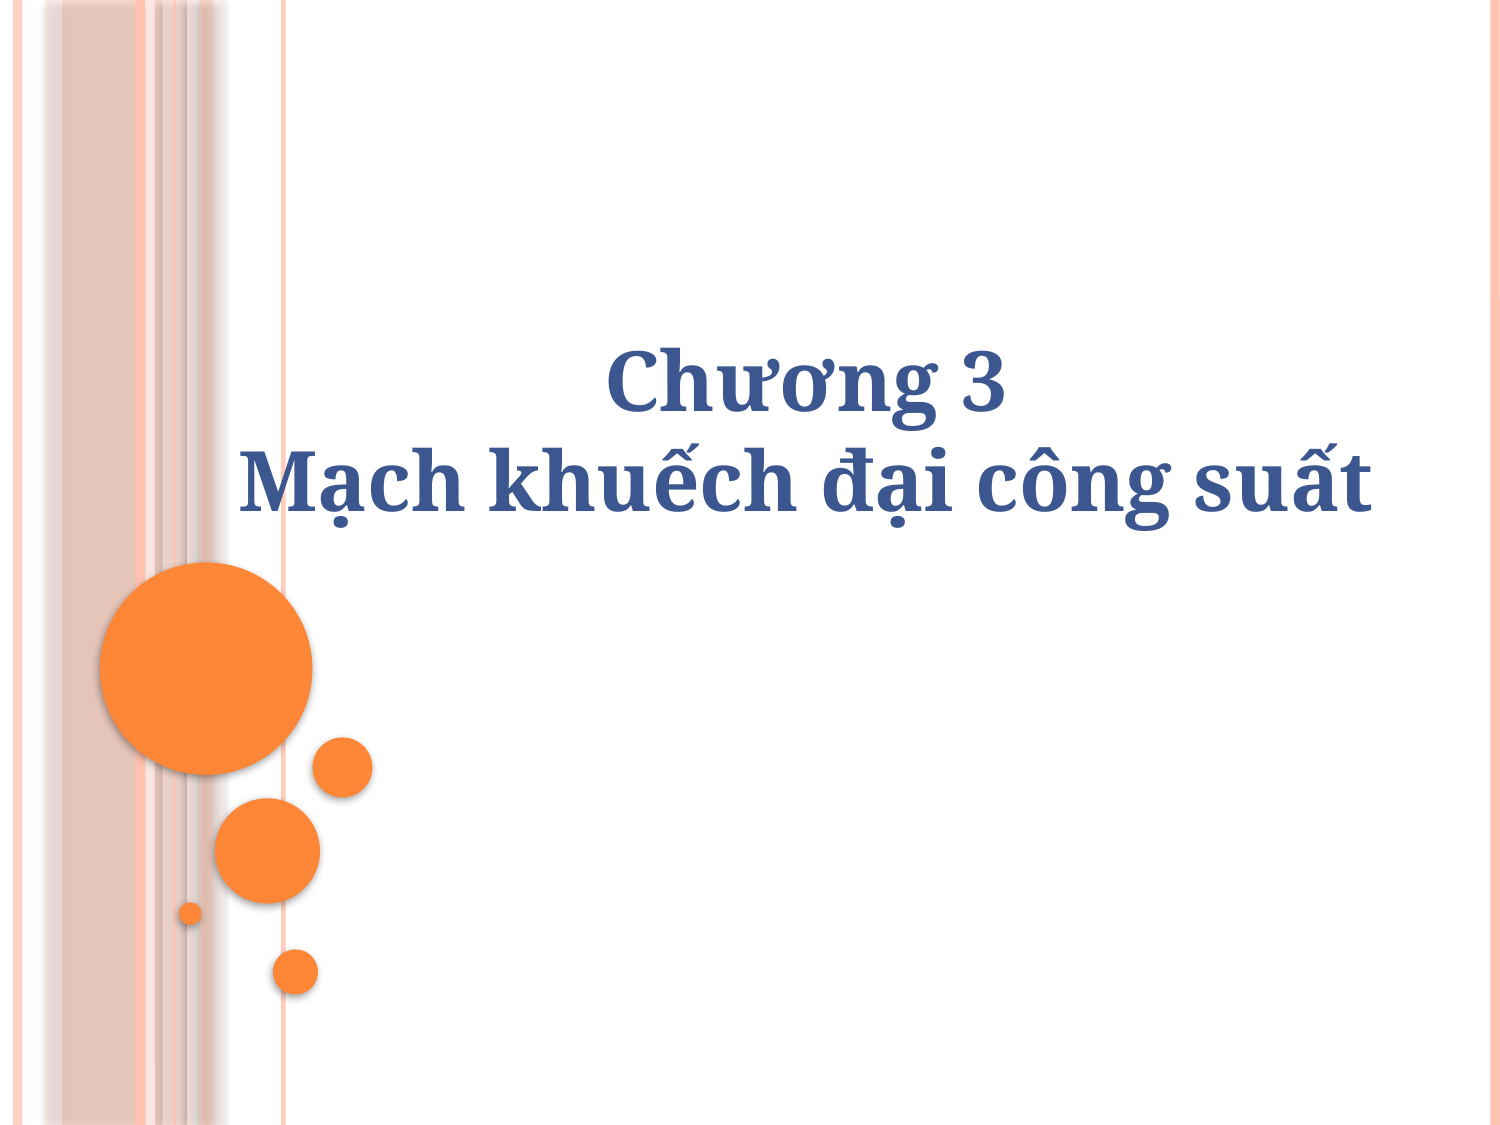

# Chương 3 Mạch khuếch đại công suất